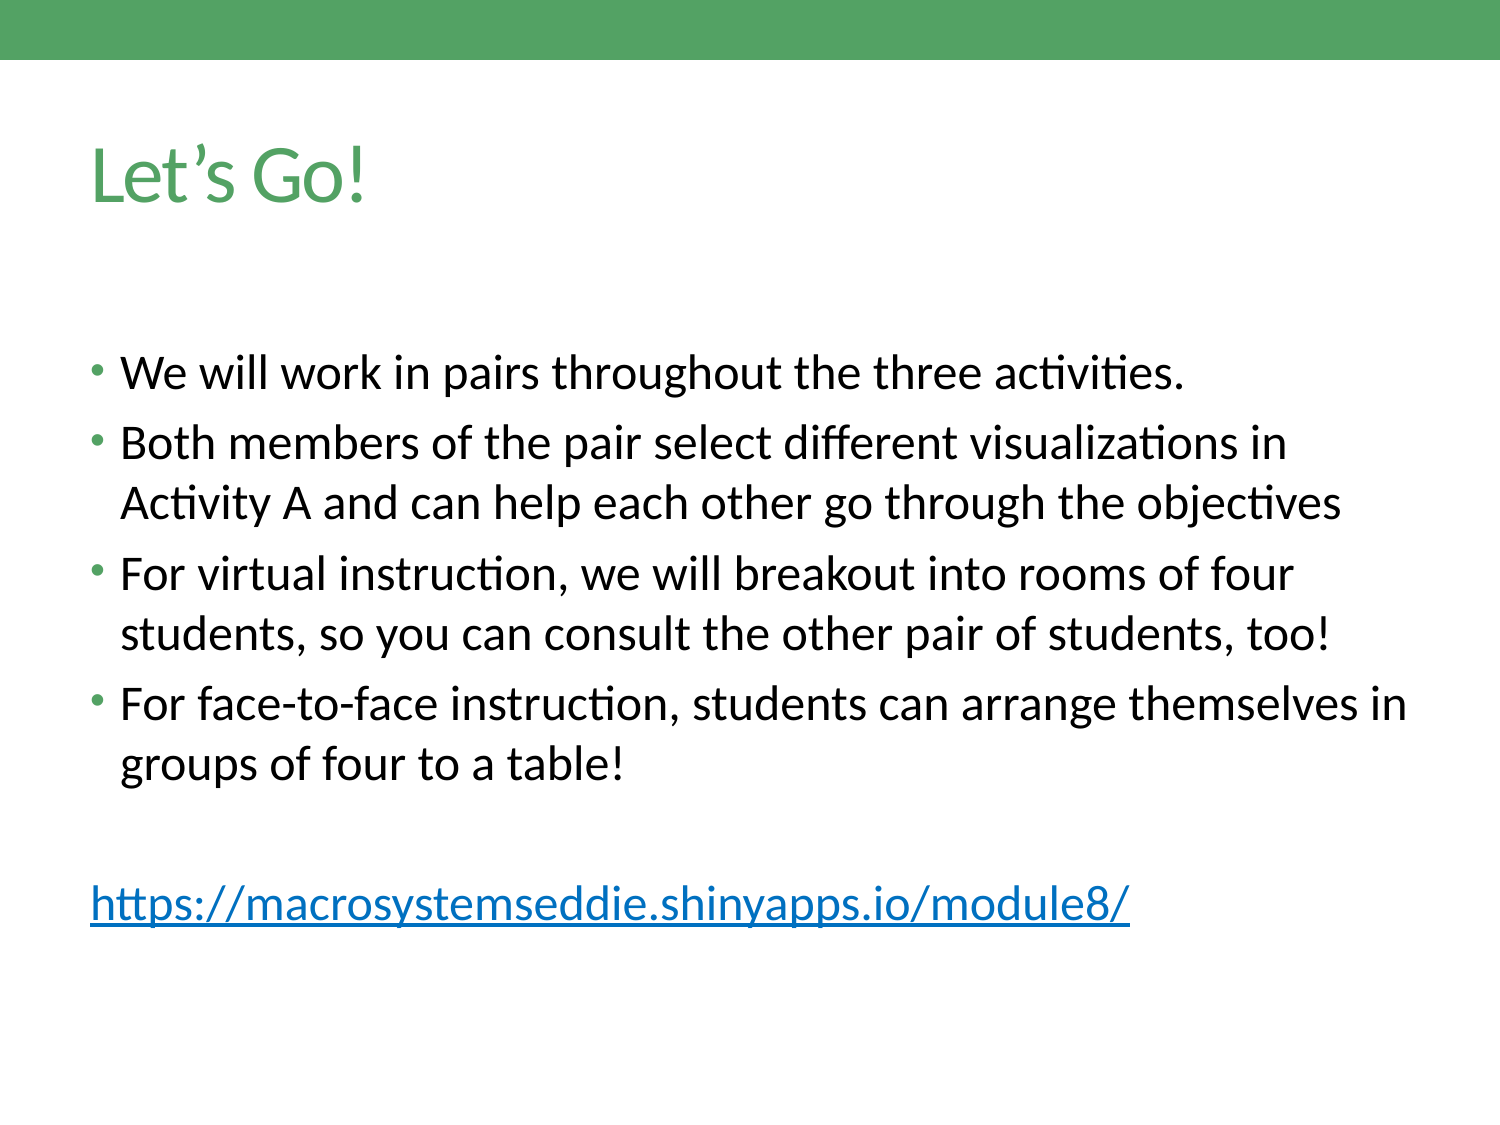

# Let’s Go!

We will work in pairs throughout the three activities.
Both members of the pair select different visualizations in Activity A and can help each other go through the objectives
For virtual instruction, we will breakout into rooms of four students, so you can consult the other pair of students, too!
For face-to-face instruction, students can arrange themselves in groups of four to a table!

https://macrosystemseddie.shinyapps.io/module8/